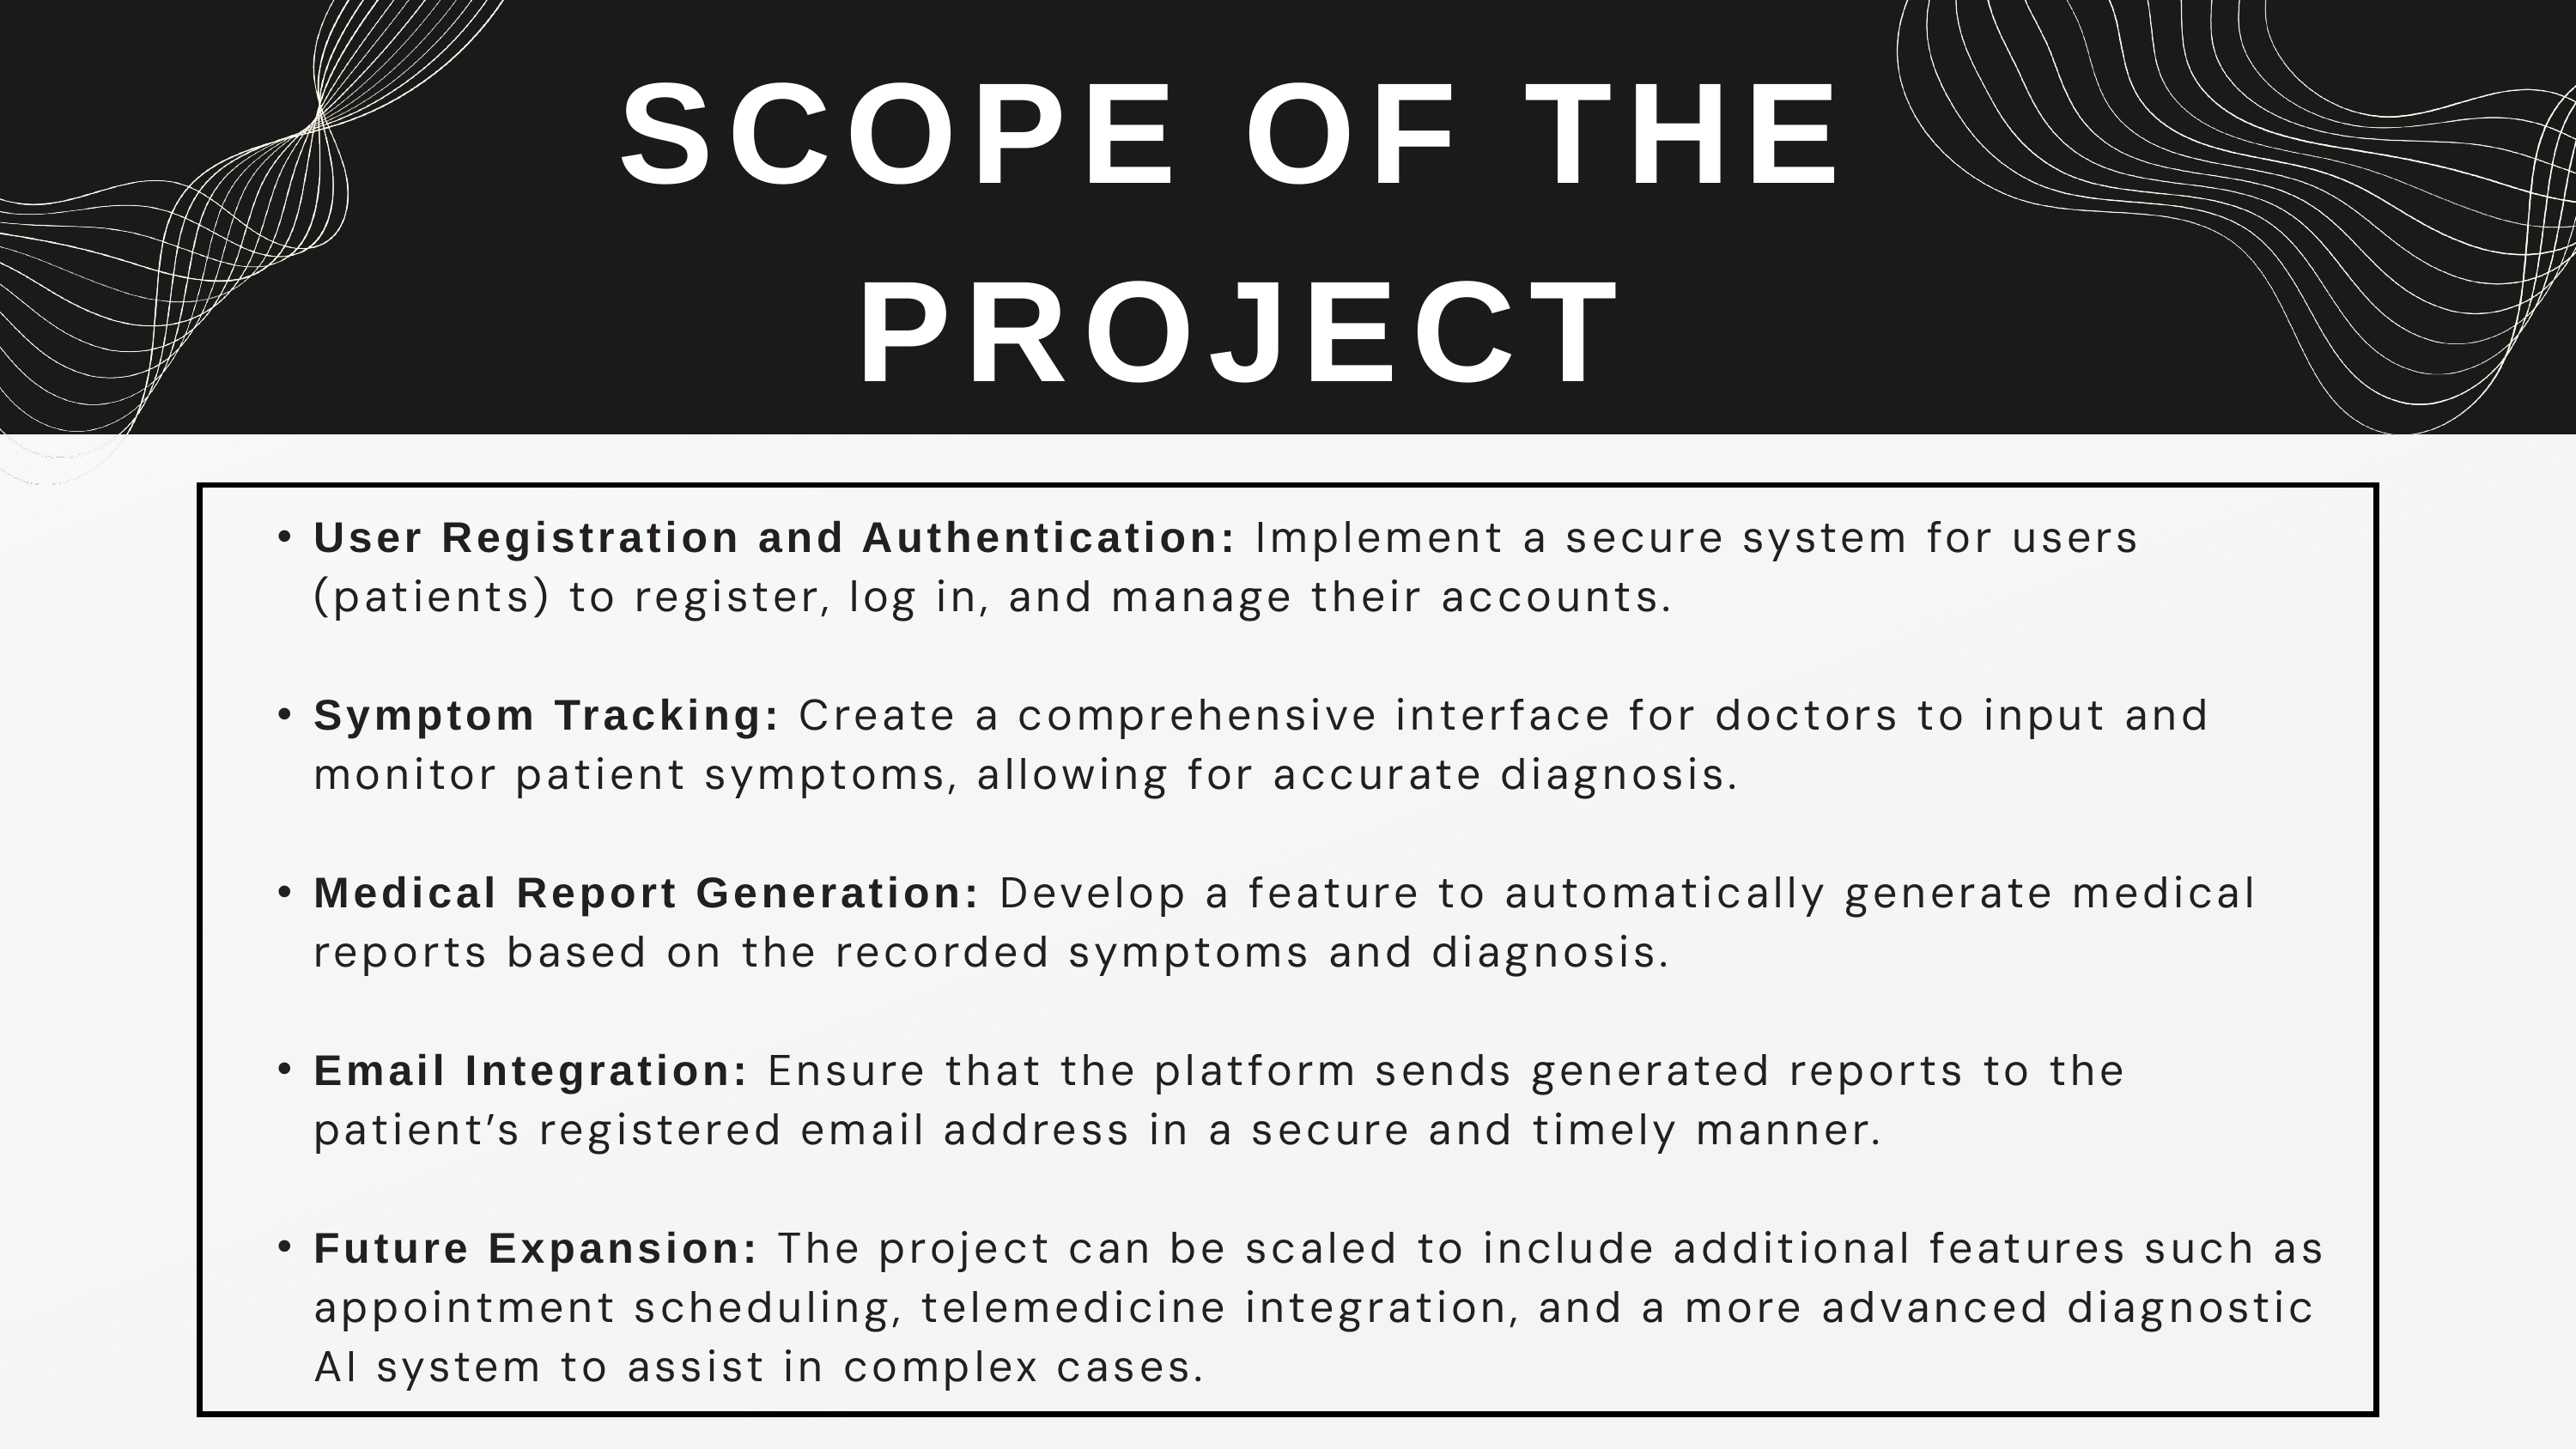

SCOPE OF THE PROJECT

User Registration and Authentication: Implement a secure system for users (patients) to register, log in, and manage their accounts.

Symptom Tracking: Create a comprehensive interface for doctors to input and monitor patient symptoms, allowing for accurate diagnosis.

Medical Report Generation: Develop a feature to automatically generate medical reports based on the recorded symptoms and diagnosis.

Email Integration: Ensure that the platform sends generated reports to the patient’s registered email address in a secure and timely manner.

Future Expansion: The project can be scaled to include additional features such as appointment scheduling, telemedicine integration, and a more advanced diagnostic AI system to assist in complex cases.